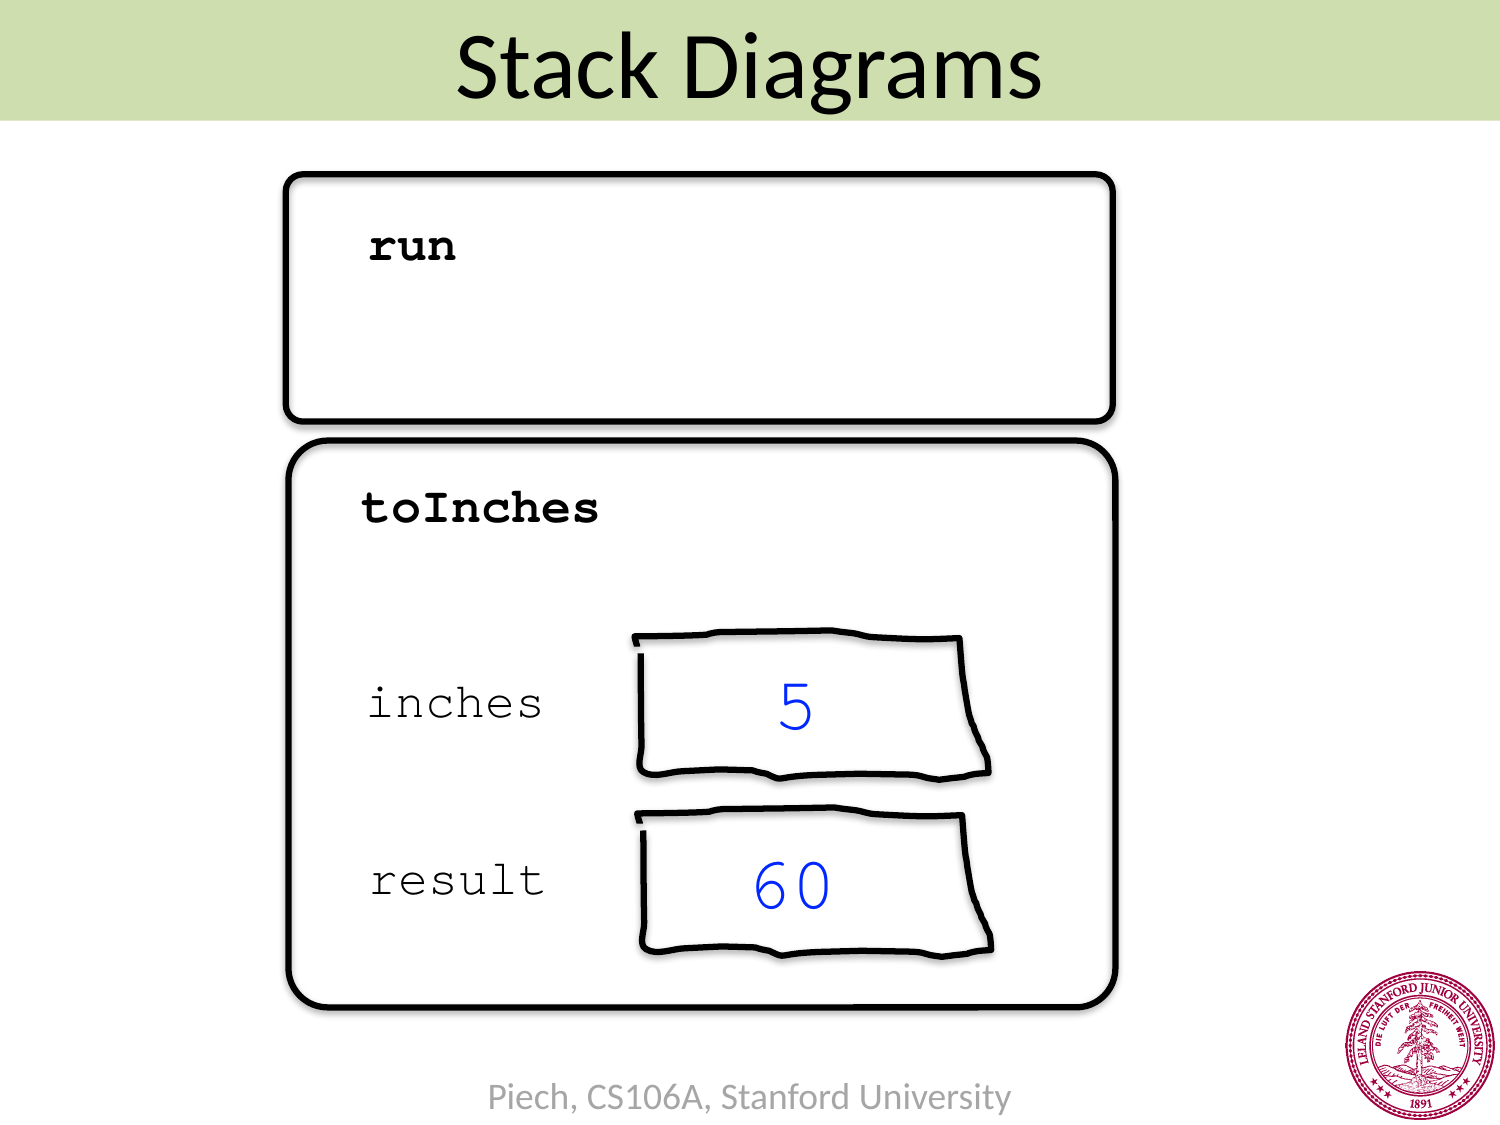

Stack Diagrams

run

toInches

5
inches

60
result